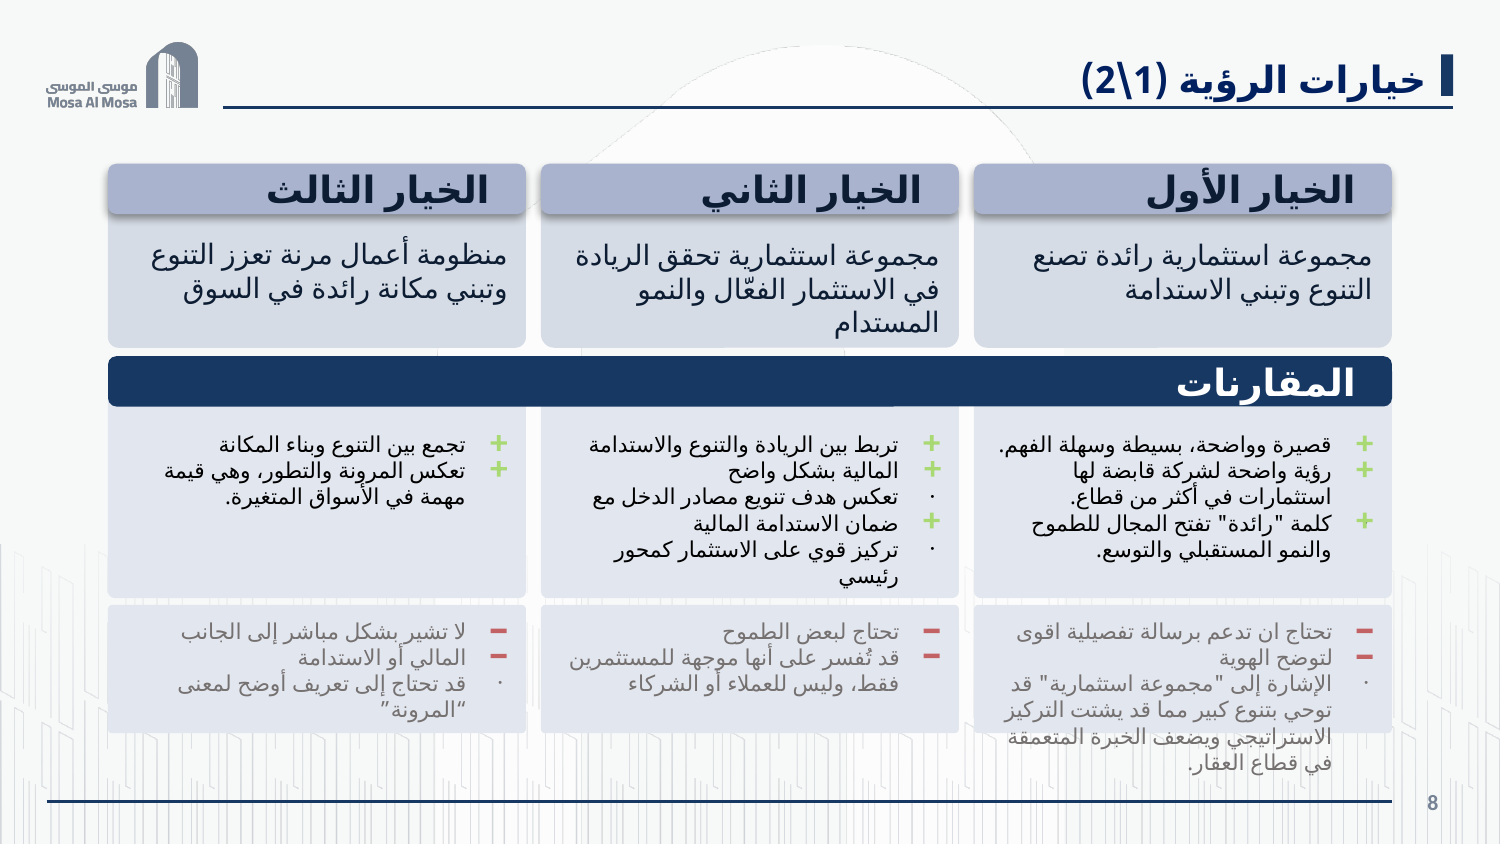

خيارات الرؤية (1\2)
الخيار الثالث
الخيار الثاني
الخيار الأول
مجموعة استثمارية رائدة تصنع التنوع وتبني الاستدامة

منظومة أعمال مرنة تعزز التنوع وتبني مكانة رائدة في السوق
مجموعة استثمارية تحقق الريادة في الاستثمار الفعّال والنمو المستدام
المقارنات
تجمع بين التنوع وبناء المكانة
تعكس المرونة والتطور، وهي قيمة مهمة في الأسواق المتغيرة.
تربط بين الريادة والتنوع والاستدامة المالية بشكل واضح
تعكس هدف تنويع مصادر الدخل مع ضمان الاستدامة المالية
تركيز قوي على الاستثمار كمحور رئيسي

قصيرة وواضحة، بسيطة وسهلة الفهم.
رؤية واضحة لشركة قابضة لها استثمارات في أكثر من قطاع.
كلمة "رائدة" تفتح المجال للطموح والنمو المستقبلي والتوسع.

لا تشير بشكل مباشر إلى الجانب المالي أو الاستدامة
قد تحتاج إلى تعريف أوضح لمعنى “المرونة”

تحتاج لبعض الطموح
قد تُفسر على أنها موجهة للمستثمرين فقط، وليس للعملاء أو الشركاء
تحتاج ان تدعم برسالة تفصيلية اقوى لتوضح الهوية
الإشارة إلى "مجموعة استثمارية" قد توحي بتنوع كبير مما قد يشتت التركيز الاستراتيجي ويضعف الخبرة المتعمقة في قطاع العقار.

8